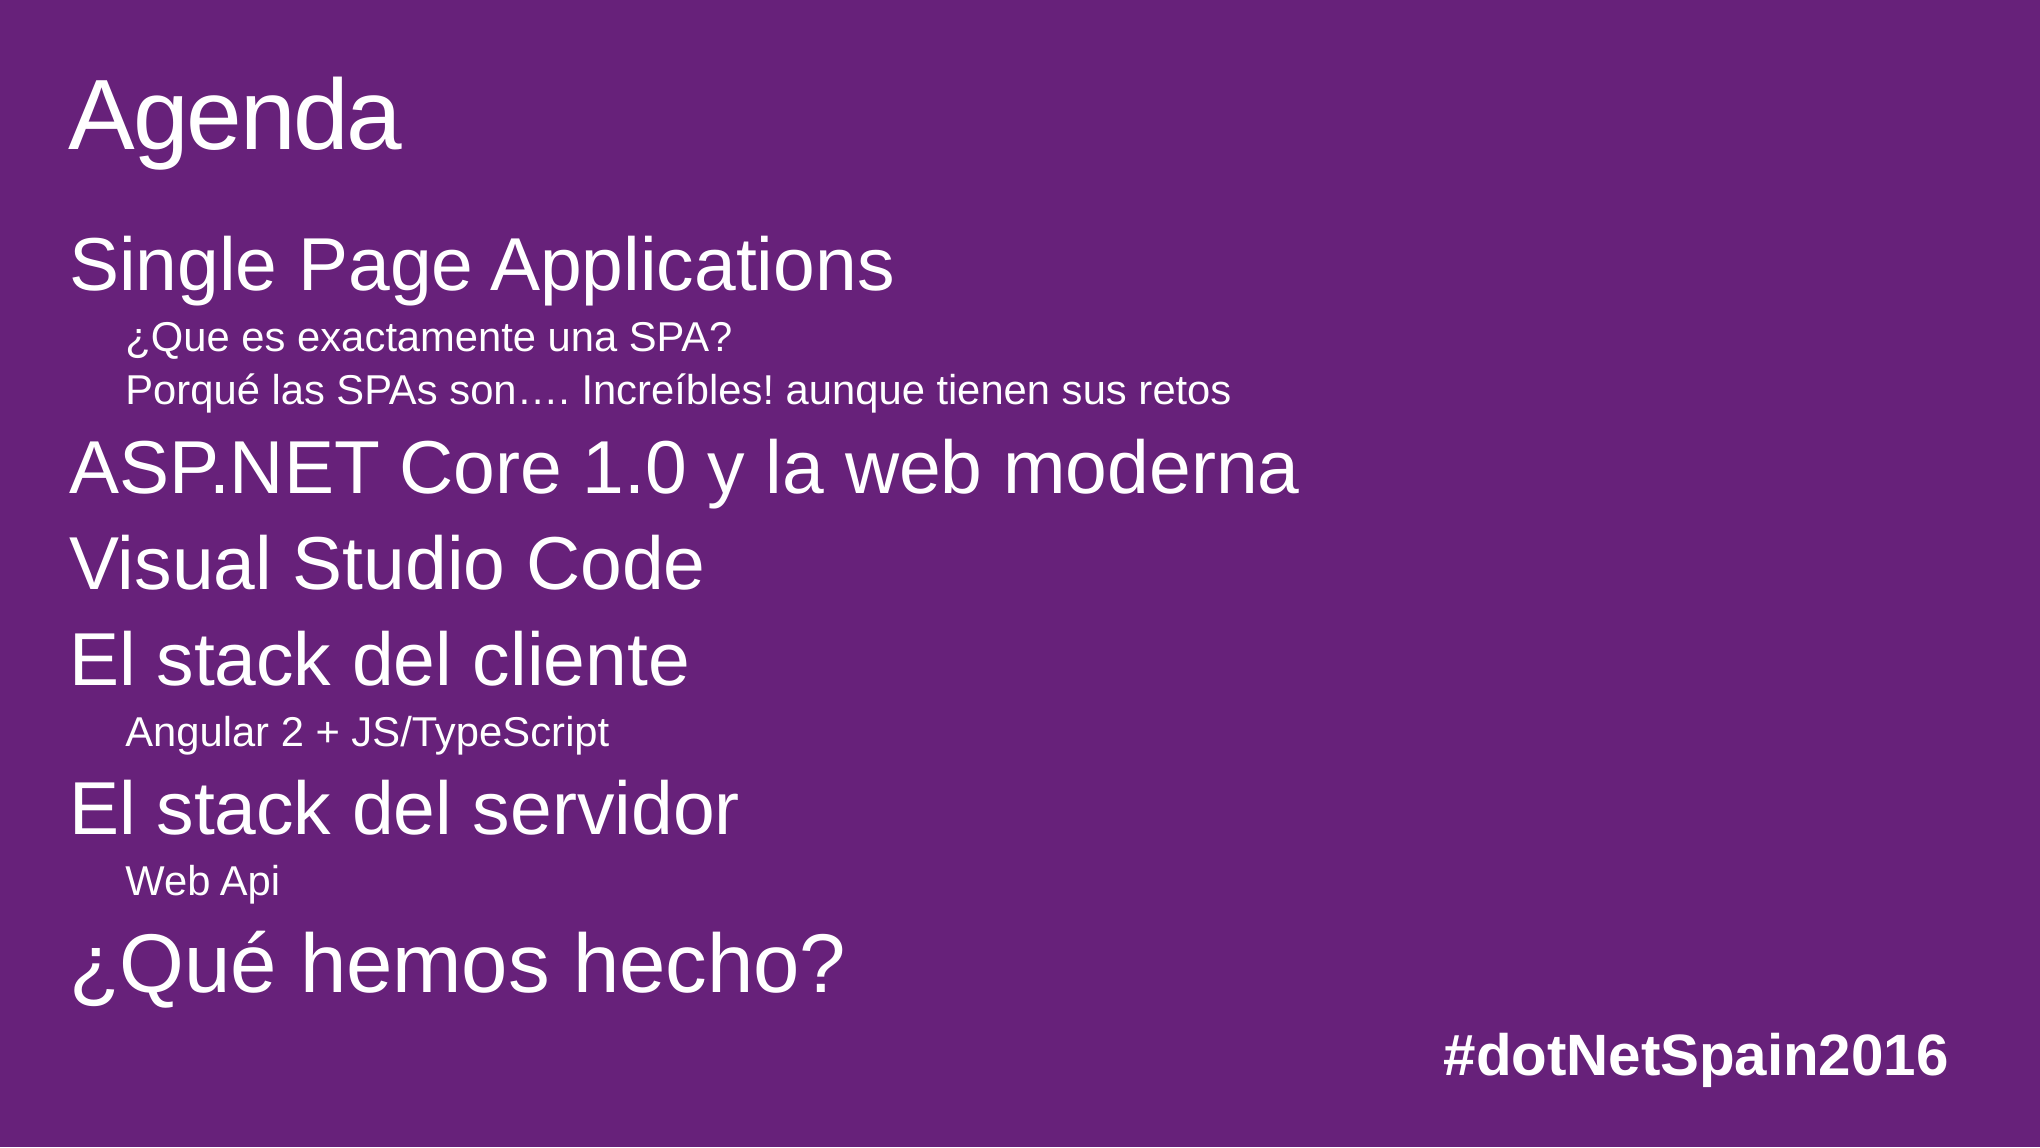

# Agenda
Single Page Applications
¿Que es exactamente una SPA?
Porqué las SPAs son…. Increíbles! aunque tienen sus retos
ASP.NET Core 1.0 y la web moderna
Visual Studio Code
El stack del cliente
Angular 2 + JS/TypeScript
El stack del servidor
Web Api
¿Qué hemos hecho?